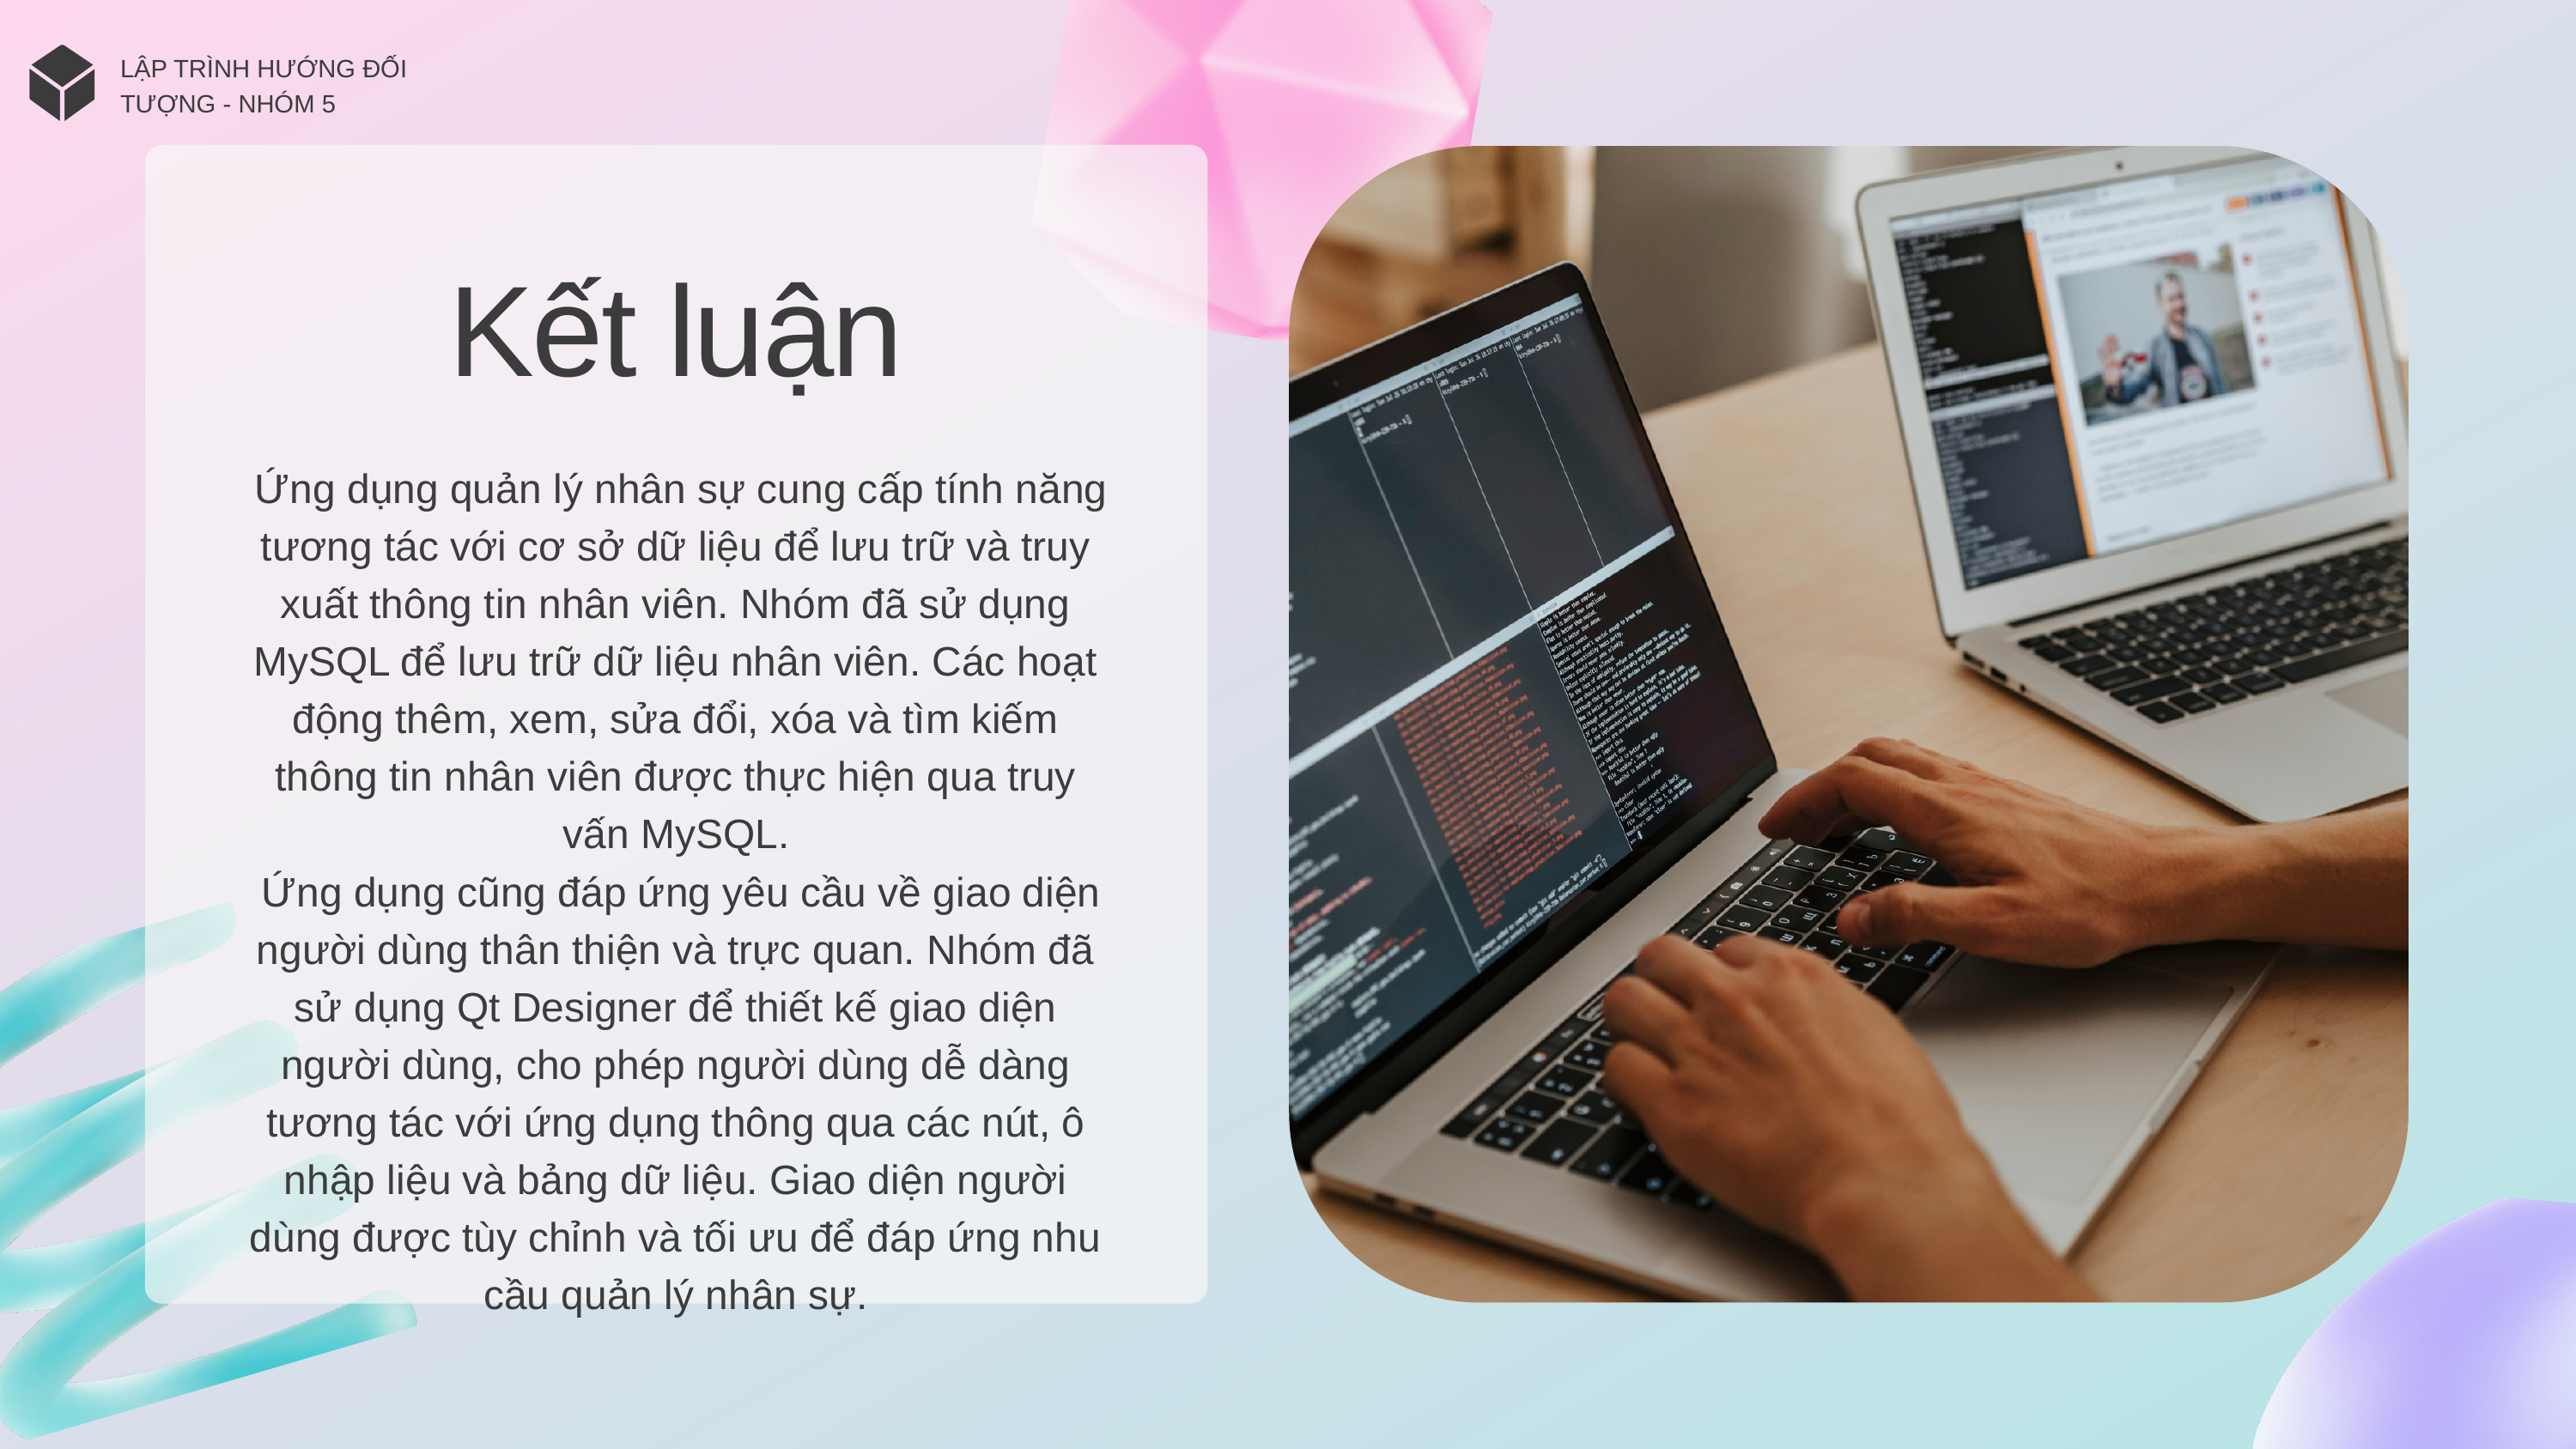

LẬP TRÌNH HƯỚNG ĐỐI TƯỢNG - NHÓM 5

Kết luận
 Ứng dụng quản lý nhân sự cung cấp tính năng tương tác với cơ sở dữ liệu để lưu trữ và truy xuất thông tin nhân viên. Nhóm đã sử dụng MySQL để lưu trữ dữ liệu nhân viên. Các hoạt động thêm, xem, sửa đổi, xóa và tìm kiếm thông tin nhân viên được thực hiện qua truy vấn MySQL.
 Ứng dụng cũng đáp ứng yêu cầu về giao diện người dùng thân thiện và trực quan. Nhóm đã sử dụng Qt Designer để thiết kế giao diện người dùng, cho phép người dùng dễ dàng tương tác với ứng dụng thông qua các nút, ô nhập liệu và bảng dữ liệu. Giao diện người dùng được tùy chỉnh và tối ưu để đáp ứng nhu cầu quản lý nhân sự.